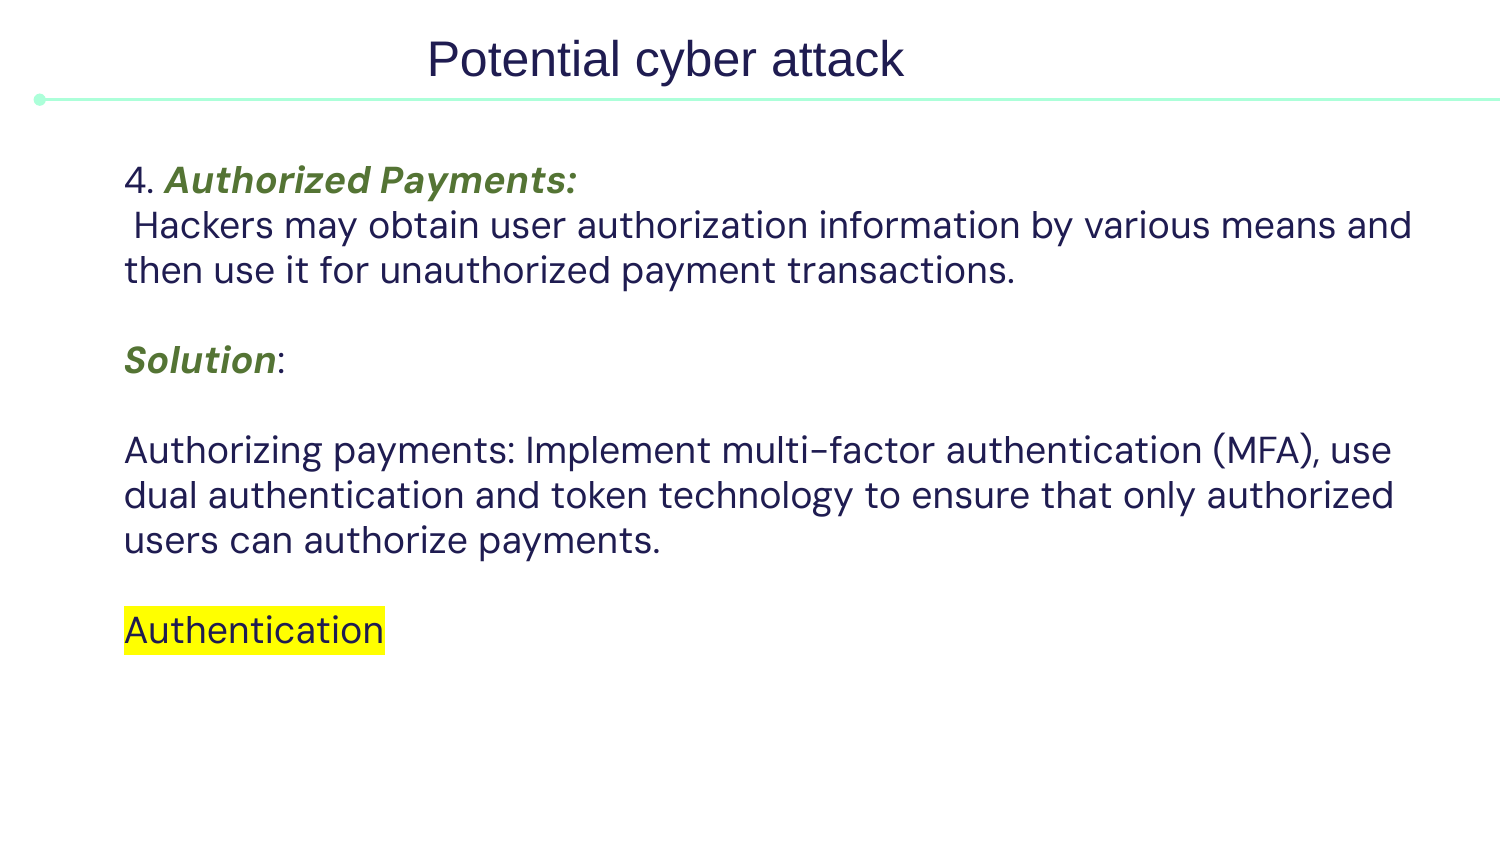

# Potential cyber attack
4. Authorized Payments:
 Hackers may obtain user authorization information by various means and then use it for unauthorized payment transactions.

Solution:

Authorizing payments: Implement multi-factor authentication (MFA), use dual authentication and token technology to ensure that only authorized users can authorize payments.

Authentication